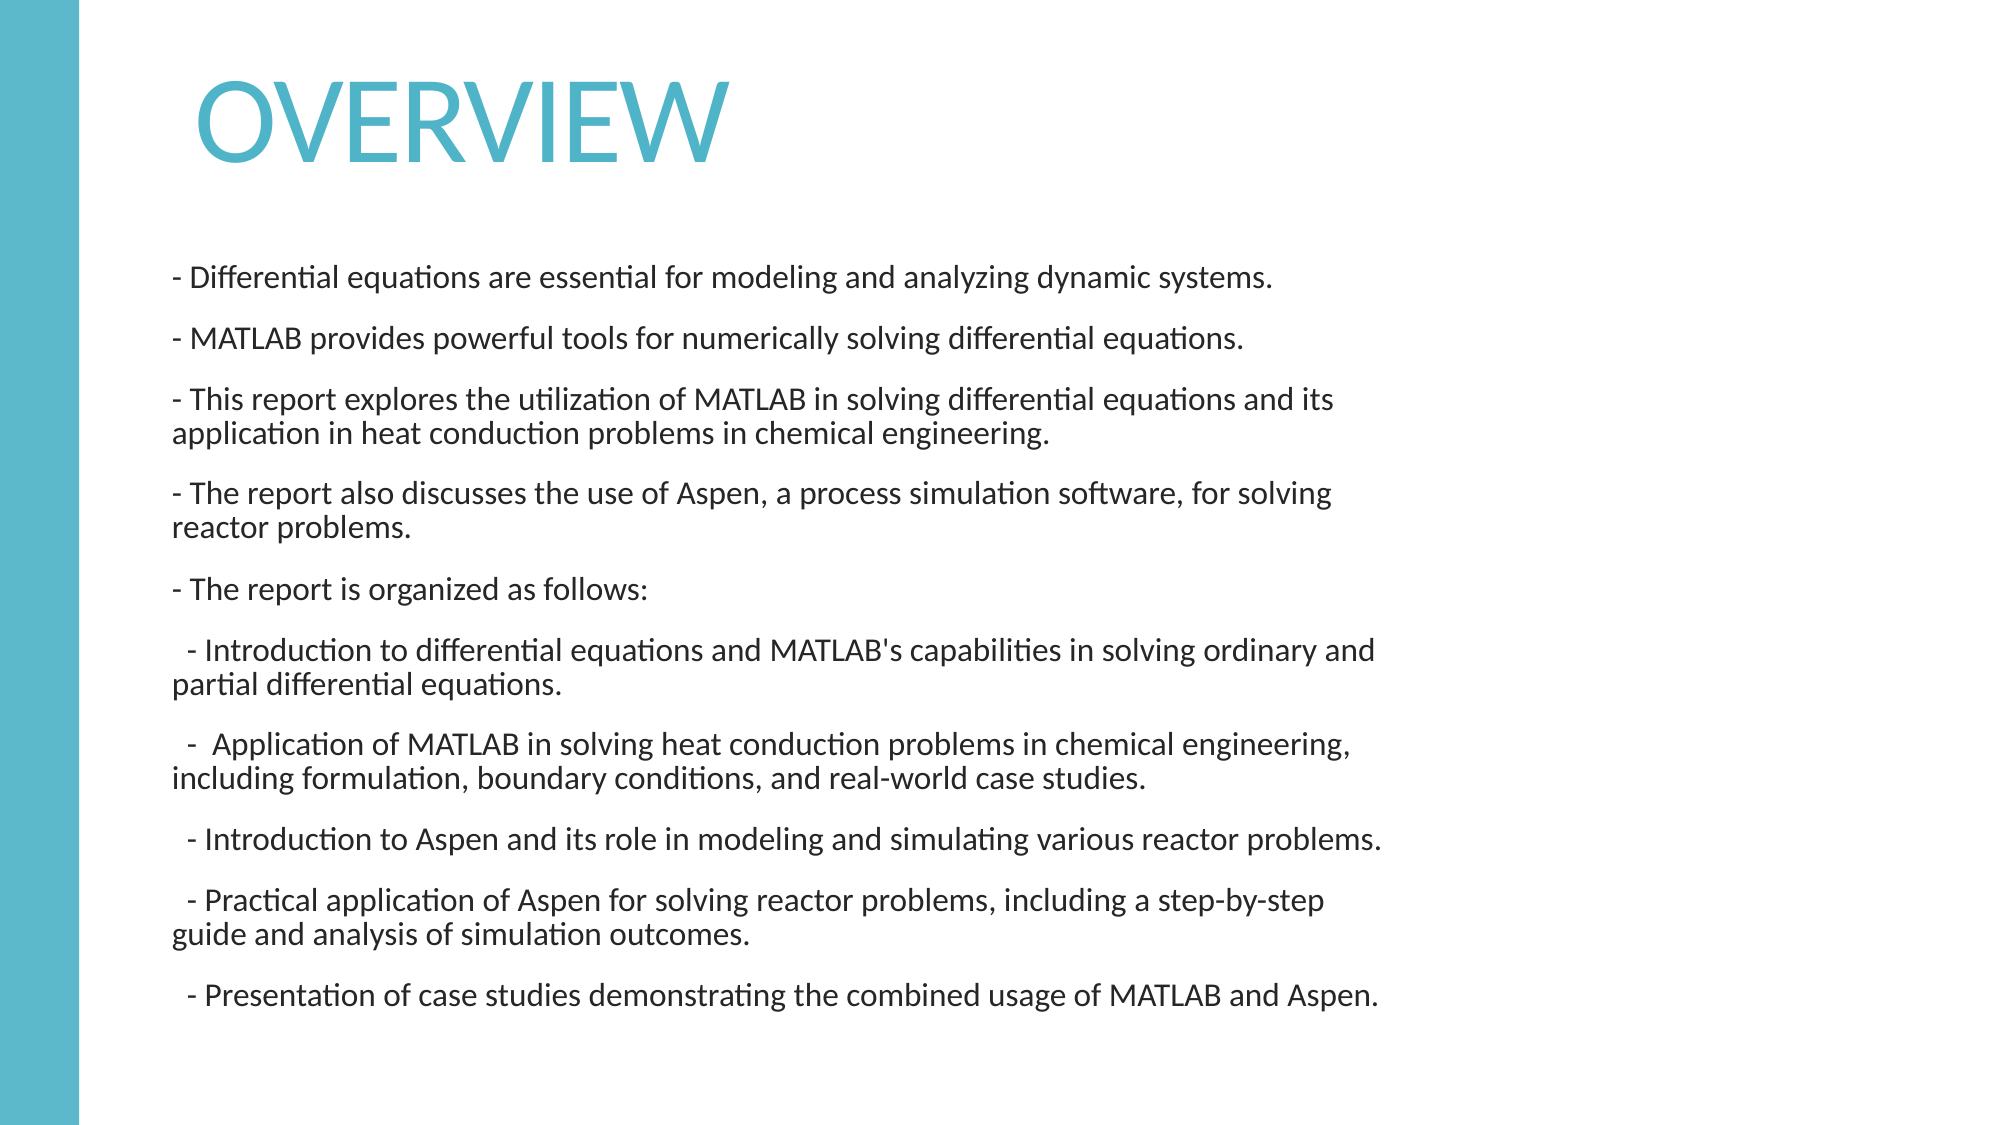

# OVERVIEW
  - Differential equations are essential for modeling and analyzing dynamic systems.
- MATLAB provides powerful tools for numerically solving differential equations.
- This report explores the utilization of MATLAB in solving differential equations and its application in heat conduction problems in chemical engineering.
- The report also discusses the use of Aspen, a process simulation software, for solving reactor problems.
- The report is organized as follows:
  - Introduction to differential equations and MATLAB's capabilities in solving ordinary and partial differential equations.
  -  Application of MATLAB in solving heat conduction problems in chemical engineering, including formulation, boundary conditions, and real-world case studies.
  - Introduction to Aspen and its role in modeling and simulating various reactor problems.
  - Practical application of Aspen for solving reactor problems, including a step-by-step guide and analysis of simulation outcomes.
  - Presentation of case studies demonstrating the combined usage of MATLAB and Aspen.